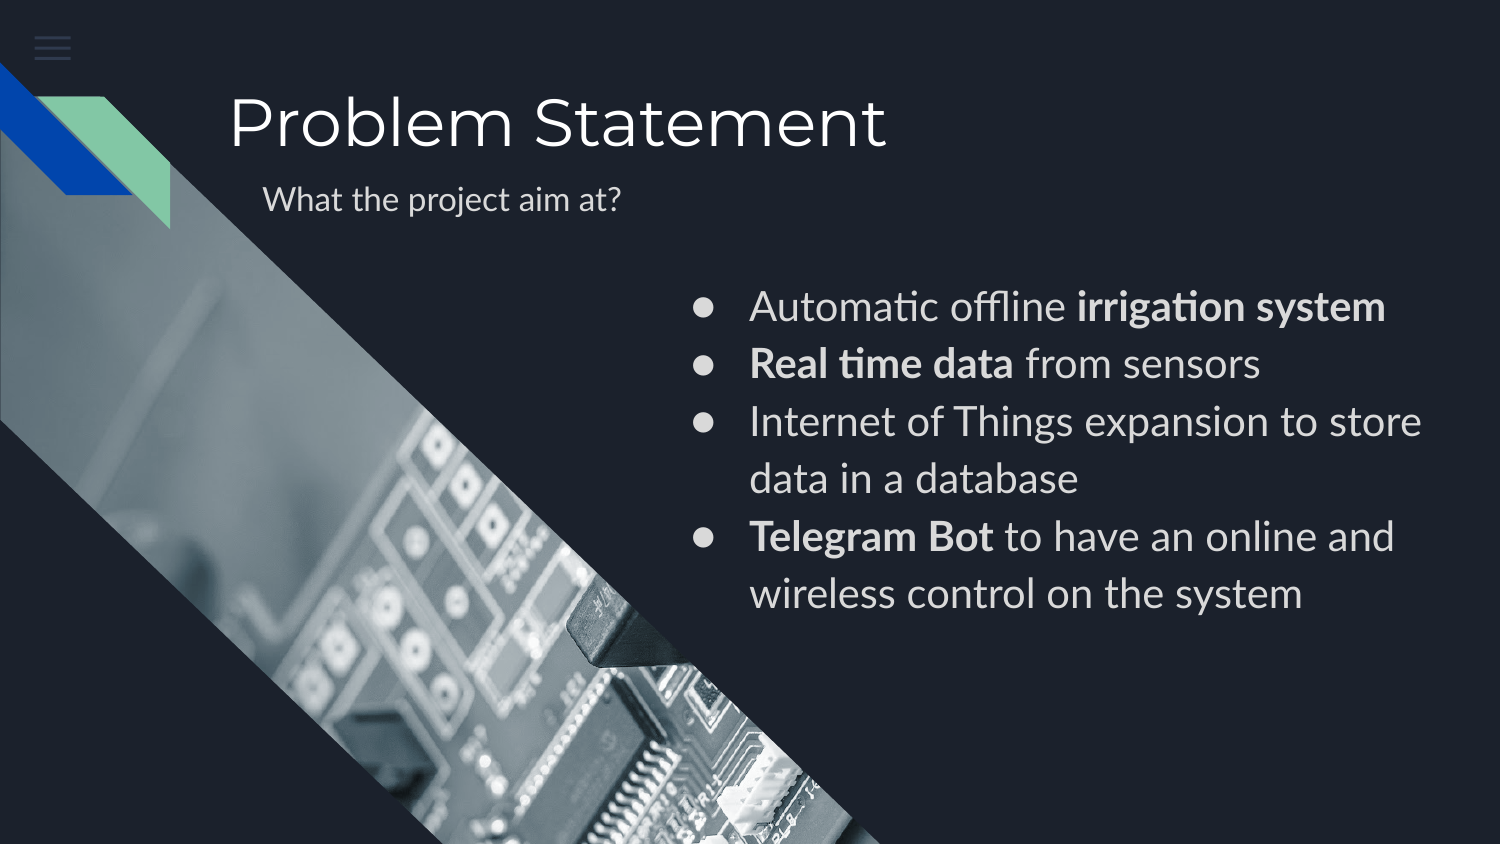

# Problem Statement
What the project aim at?
Automatic offline irrigation system
Real time data from sensors
Internet of Things expansion to store data in a database
Telegram Bot to have an online and wireless control on the system